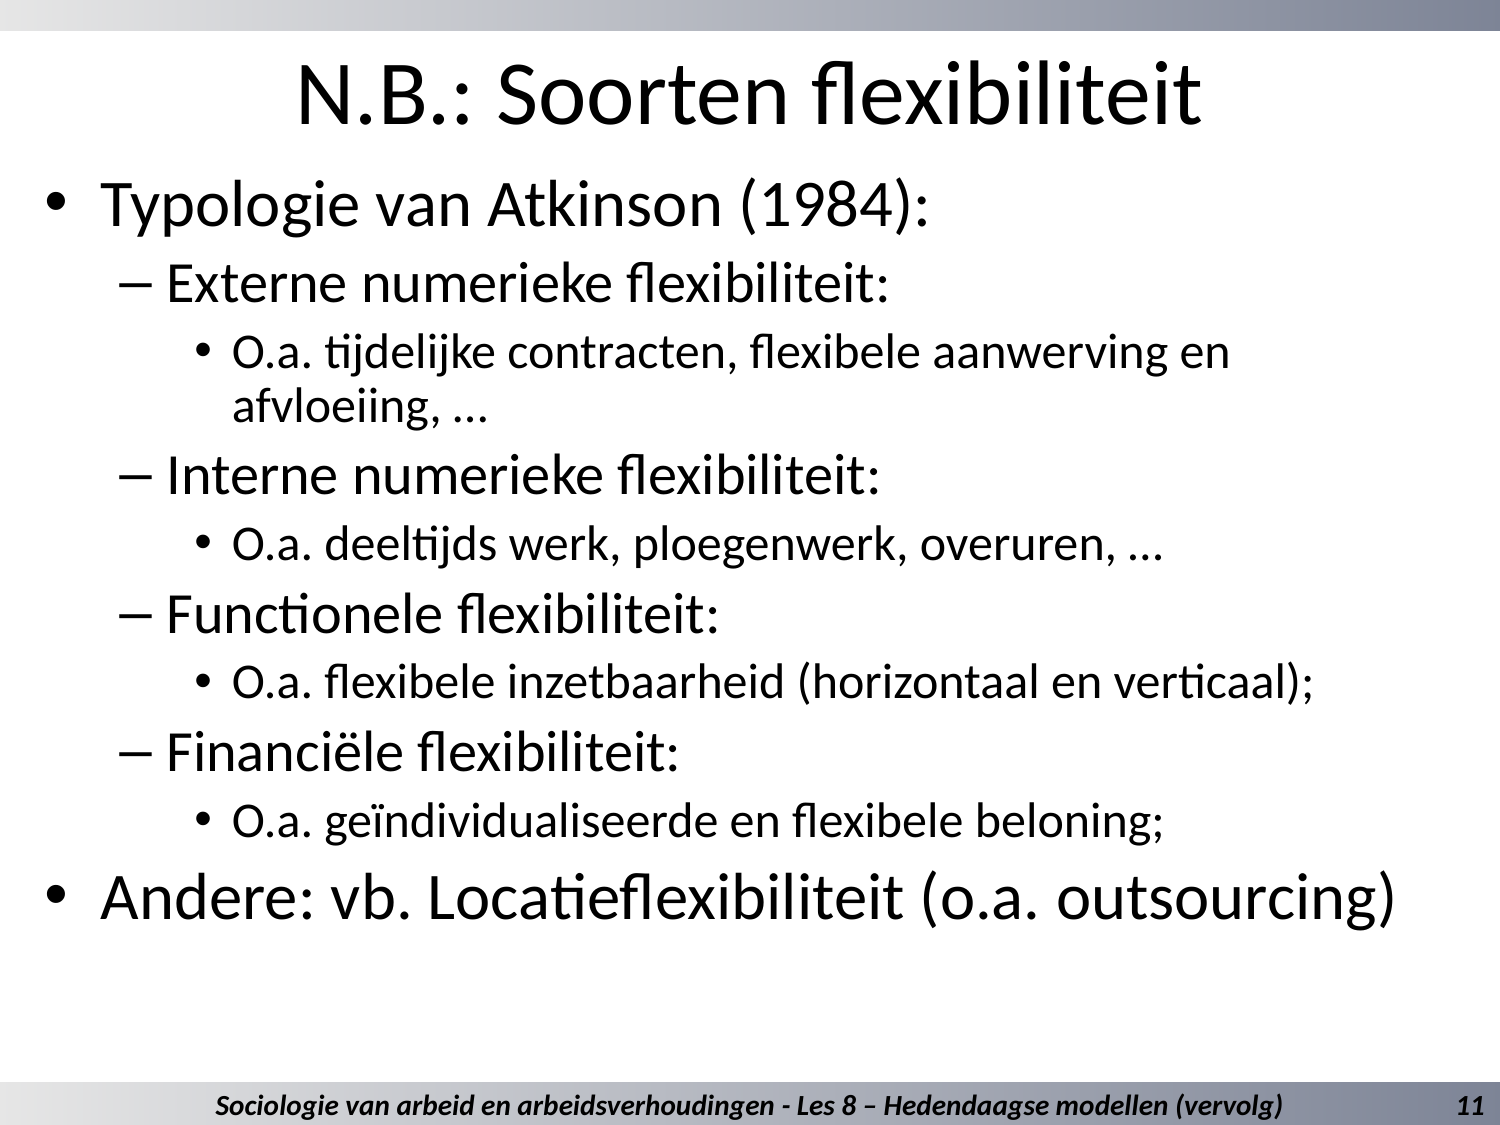

# N.B.: Soorten flexibiliteit
Typologie van Atkinson (1984):
Externe numerieke flexibiliteit:
O.a. tijdelijke contracten, flexibele aanwerving en afvloeiing, …
Interne numerieke flexibiliteit:
O.a. deeltijds werk, ploegenwerk, overuren, …
Functionele flexibiliteit:
O.a. flexibele inzetbaarheid (horizontaal en verticaal);
Financiële flexibiliteit:
O.a. geïndividualiseerde en flexibele beloning;
Andere: vb. Locatieflexibiliteit (o.a. outsourcing)
Sociologie van arbeid en arbeidsverhoudingen - Les 8 – Hedendaagse modellen (vervolg)
11